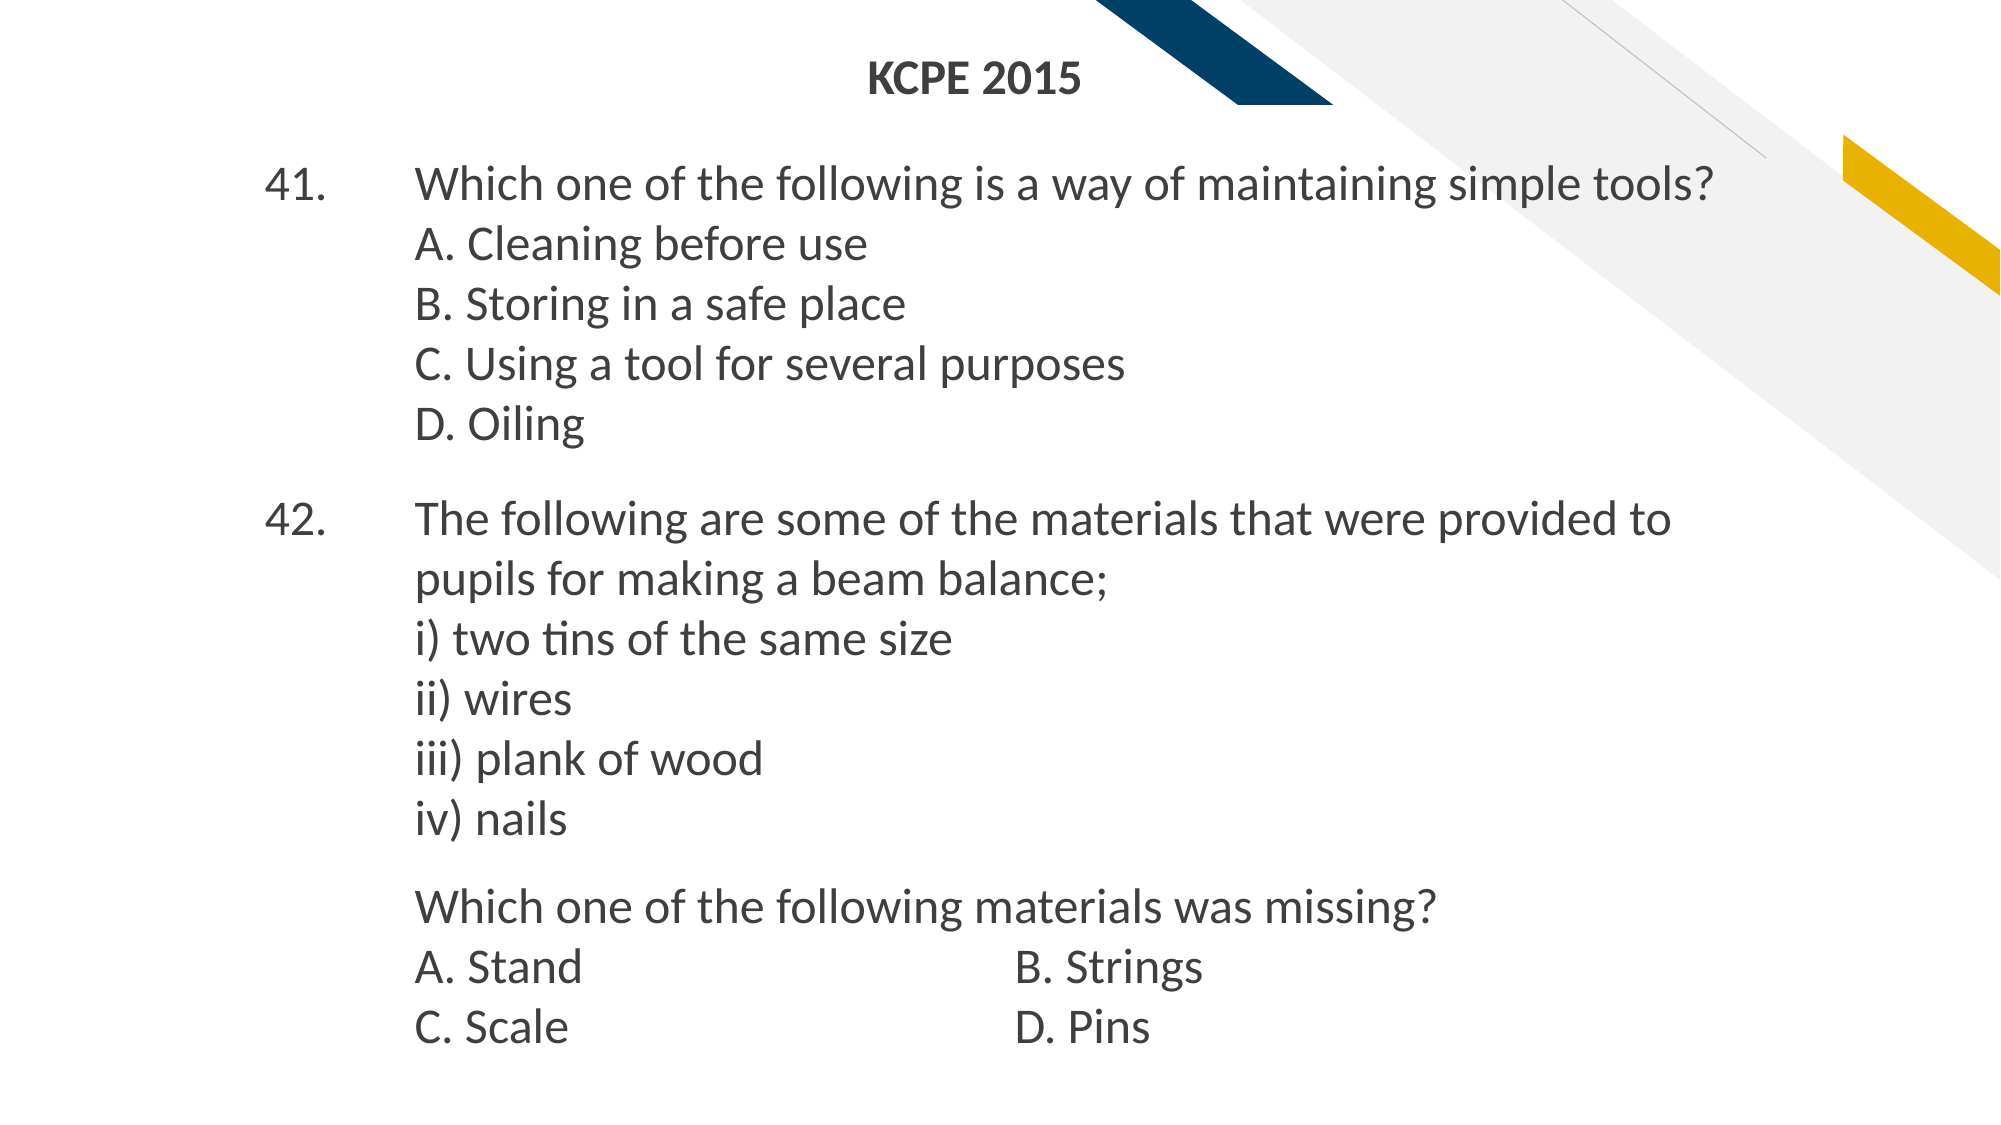

KCPE 2015
41.	Which one of the following is a way of maintaining simple tools?
	A. Cleaning before use
	B. Storing in a safe place
	C. Using a tool for several purposes
	D. Oiling

42.	The following are some of the materials that were provided to 	pupils for making a beam balance;
	i) two tins of the same size
	ii) wires
	iii) plank of wood
	iv) nails

	Which one of the following materials was missing?
	A. Stand			B. Strings
	C. Scale			D. Pins